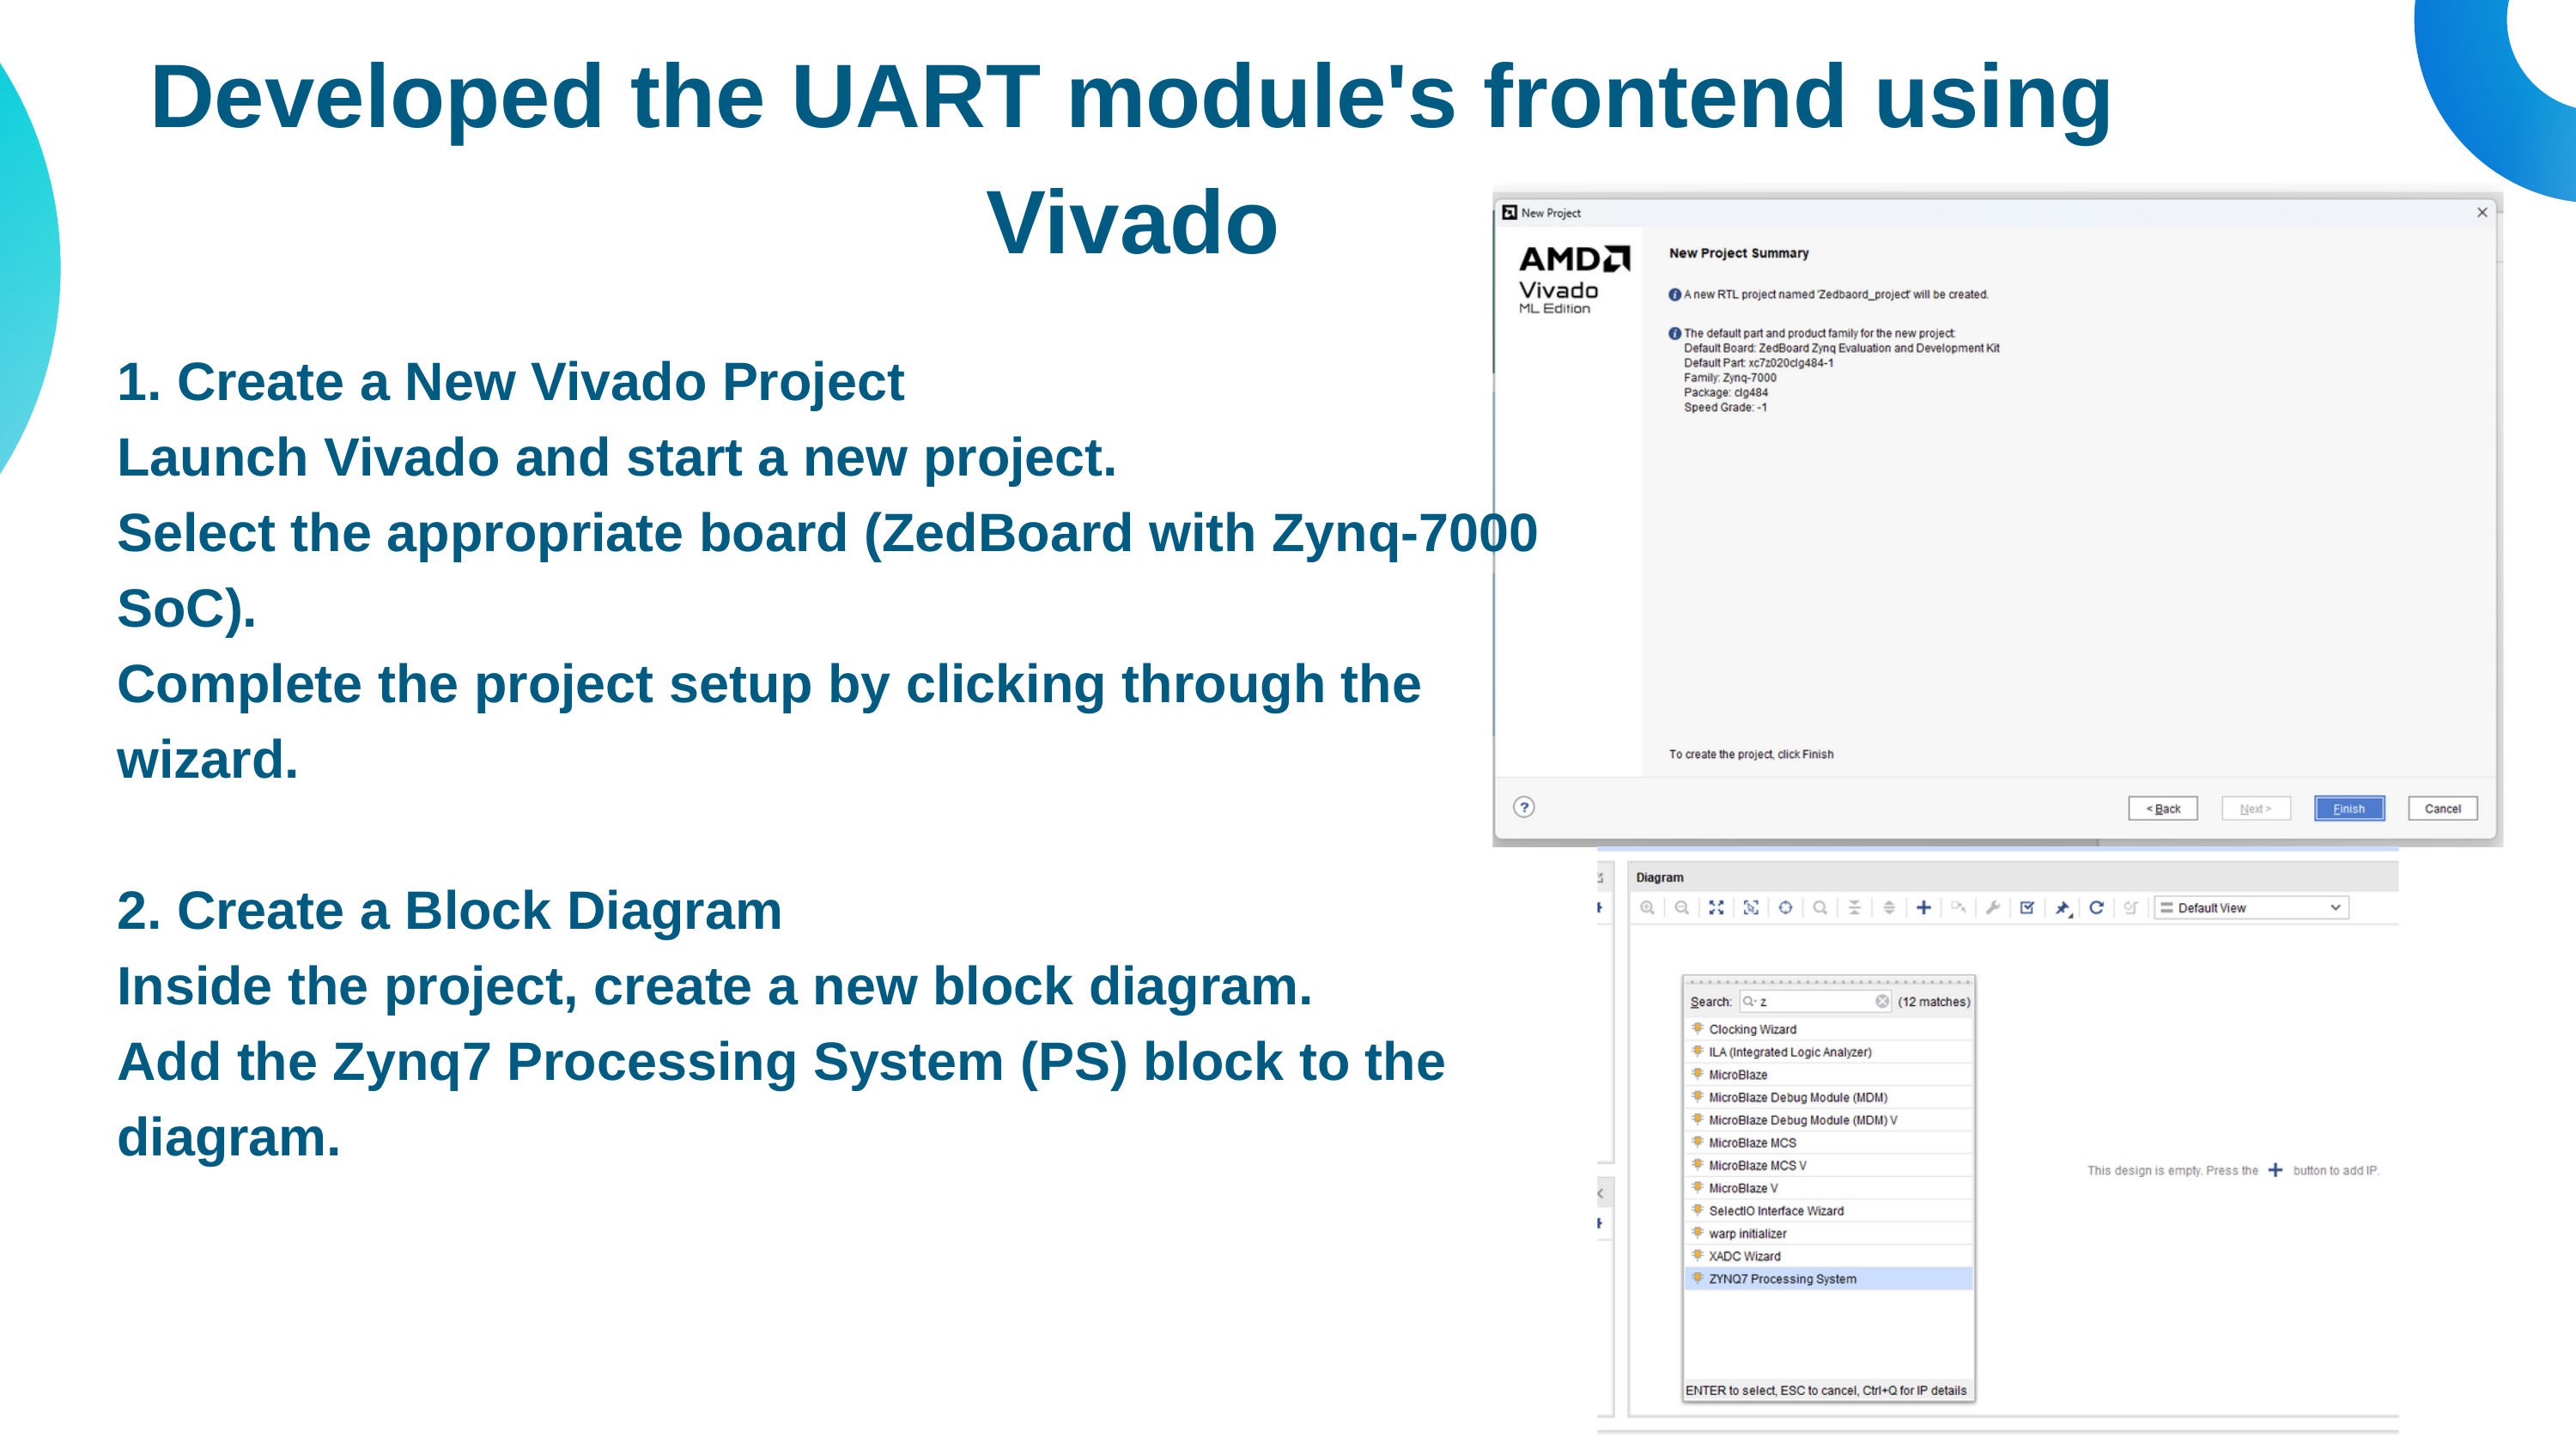

Developed the UART module's frontend using Vivado

1. Create a New Vivado Project
Launch Vivado and start a new project.
Select the appropriate board (ZedBoard with Zynq-7000 SoC).
Complete the project setup by clicking through the wizard.

2. Create a Block Diagram
Inside the project, create a new block diagram.
Add the Zynq7 Processing System (PS) block to the diagram.